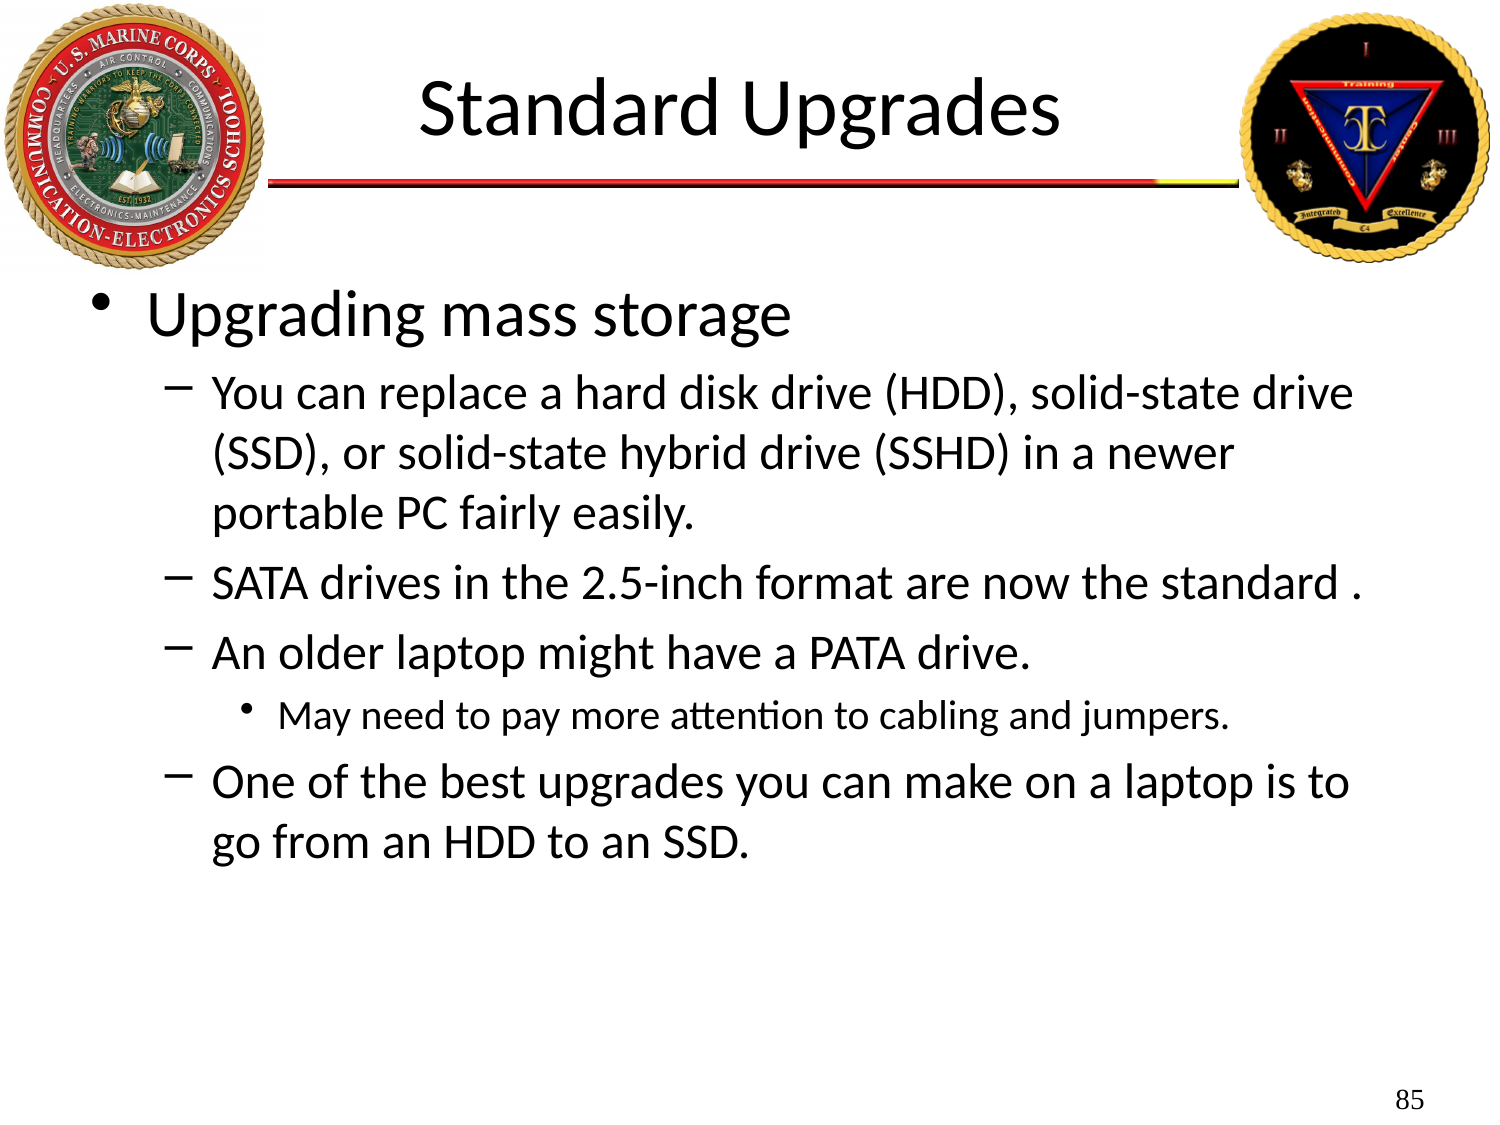

# Standard Upgrades
Upgrading mass storage
You can replace a hard disk drive (HDD), solid-state drive (SSD), or solid-state hybrid drive (SSHD) in a newer portable PC fairly easily.
SATA drives in the 2.5-inch format are now the standard .
An older laptop might have a PATA drive.
May need to pay more attention to cabling and jumpers.
One of the best upgrades you can make on a laptop is to go from an HDD to an SSD.